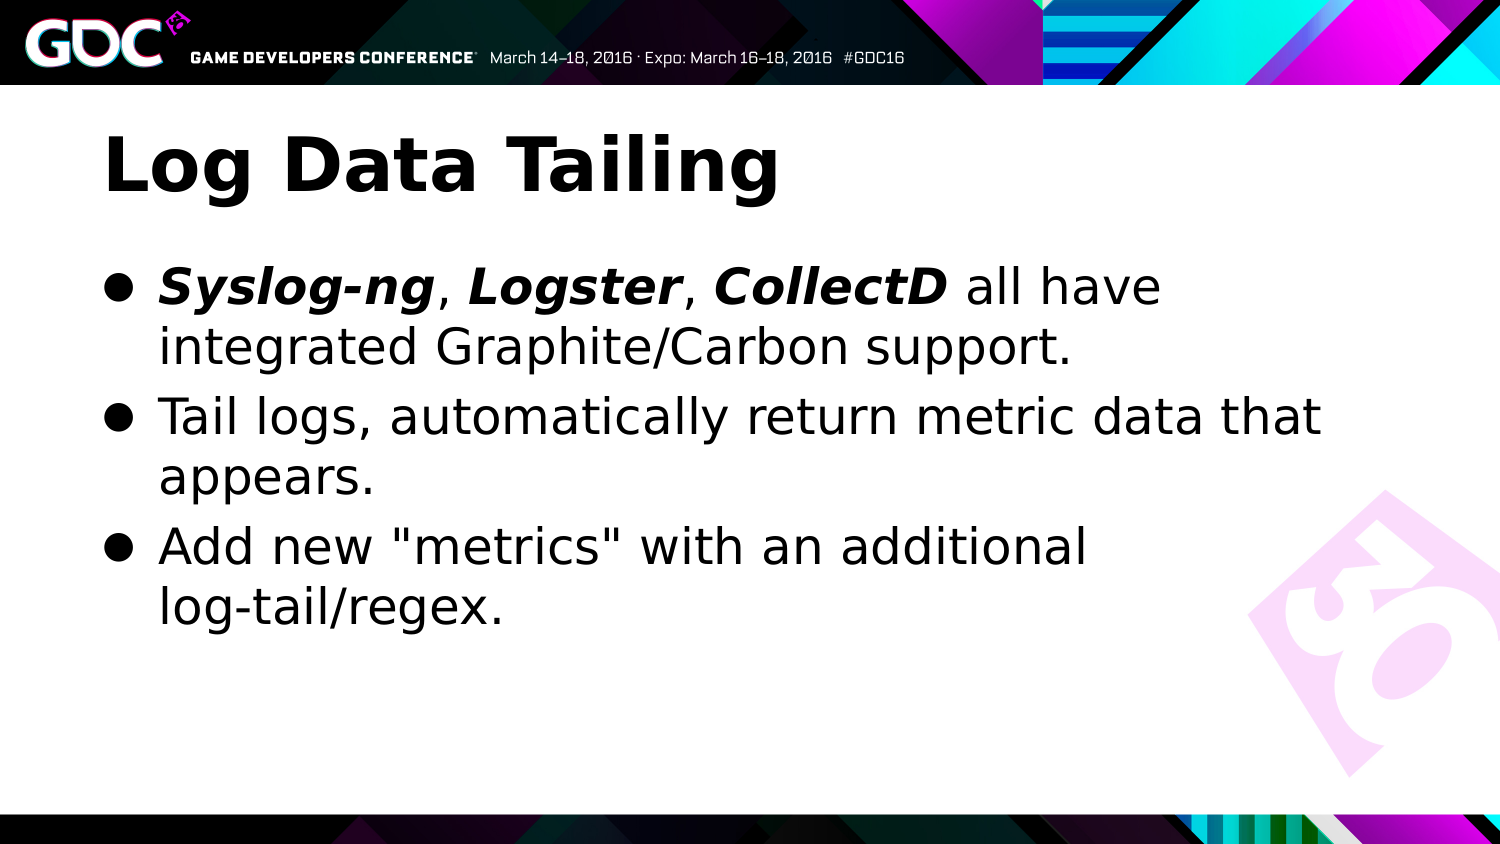

# Log Data Tailing
Syslog-ng, Logster, CollectD all have integrated Graphite/Carbon support.
Tail logs, automatically return metric data that appears.
Add new "metrics" with an additional log-tail/regex.